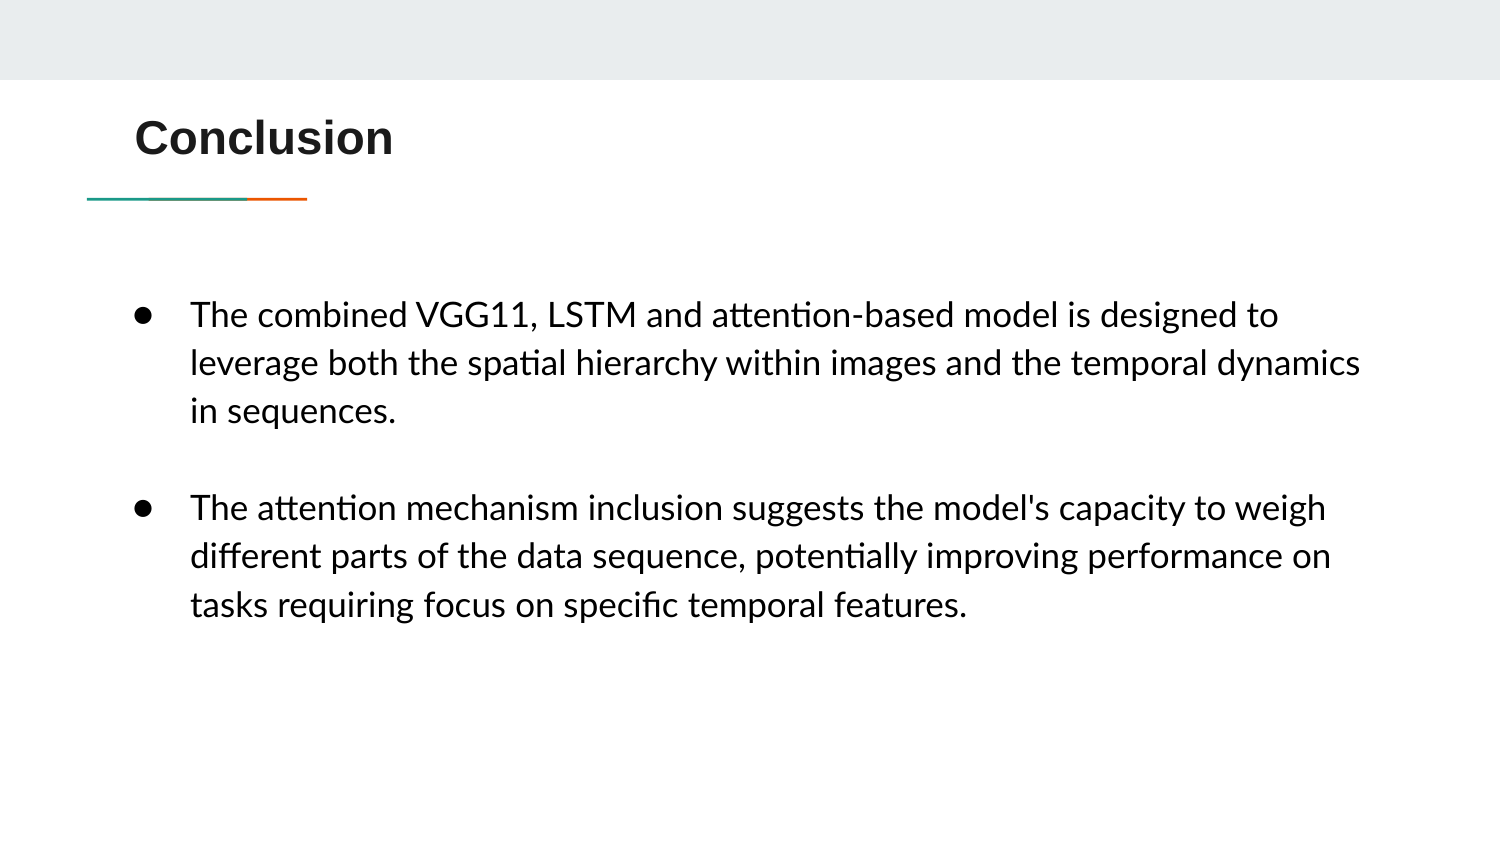

# Conclusion
The combined VGG11, LSTM and attention-based model is designed to leverage both the spatial hierarchy within images and the temporal dynamics in sequences.​

The attention mechanism inclusion suggests the model's capacity to weigh different parts of the data sequence, potentially improving performance on tasks requiring focus on specific temporal features.​